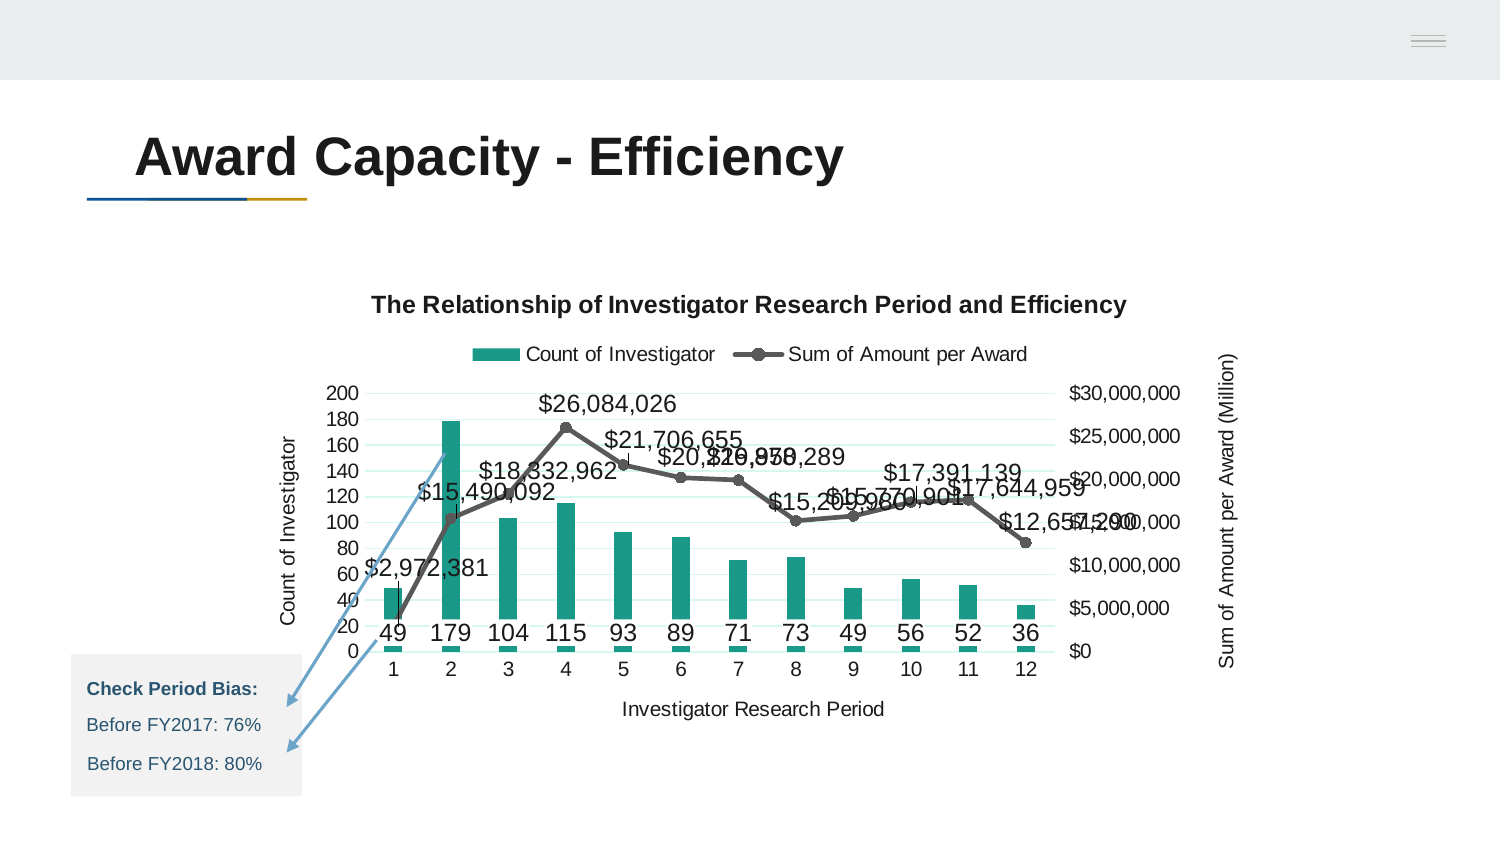

# Award Capacity - Efficiency

### Chart: The Relationship of Investigator Research Period and Efficiency

| Category | Count of Investigator  | Sum of Amount per Award |
|---|---|---|
| 1 | 49.0 | 2972381.4699999997 |
| 2 | 179.0 | 15490091.563333334 |
| 3 | 104.0 | 18332962.03666667 |
| 4 | 115.0 | 26084025.650769837 |
| 5 | 93.0 | 21706654.897400435 |
| 6 | 89.0 | 20226877.9981267 |
| 7 | 71.0 | 19950289.369138893 |
| 8 | 73.0 | 15209979.648188407 |
| 9 | 49.0 | 15770901.004661504 |
| 10 | 56.0 | 17391138.88572411 |
| 11 | 52.0 | 17644959.04180662 |
| 12 | 36.0 | 12657289.718369227 |
Check Period Bias:
Before FY2017: 76%
Before FY2018: 80%